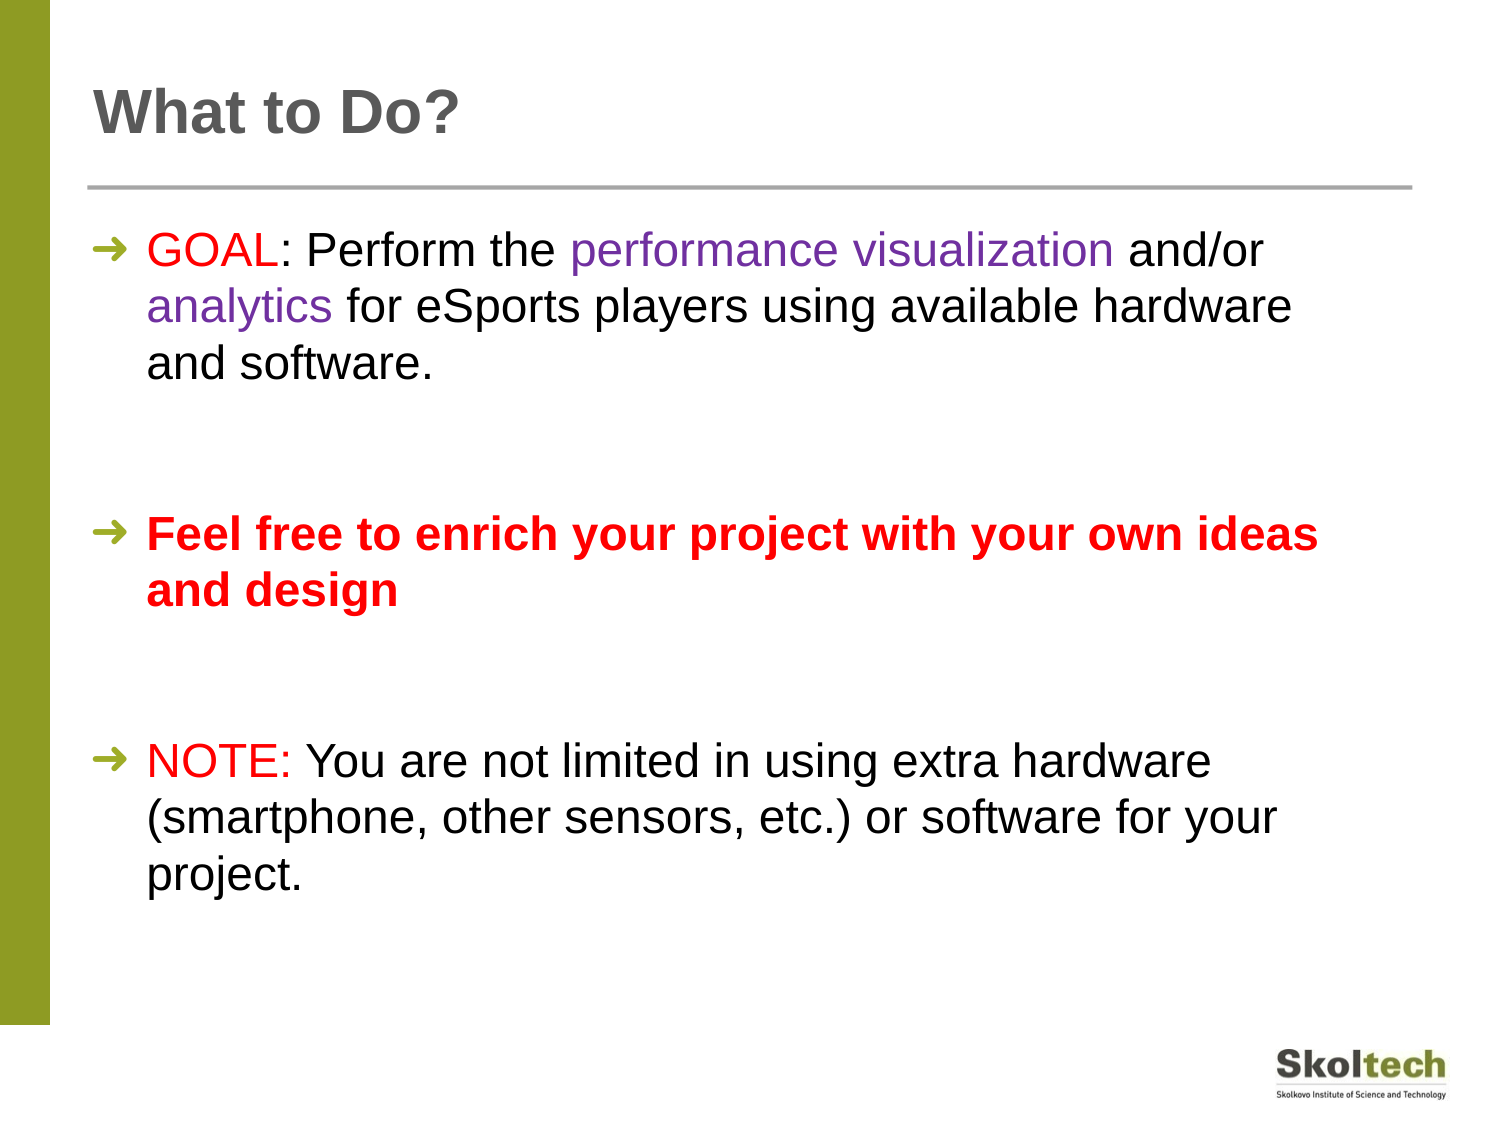

# What to Do?
GOAL: Perform the performance visualization and/or analytics for eSports players using available hardware and software.

Feel free to enrich your project with your own ideas and design

NOTE: You are not limited in using extra hardware (smartphone, other sensors, etc.) or software for your project.